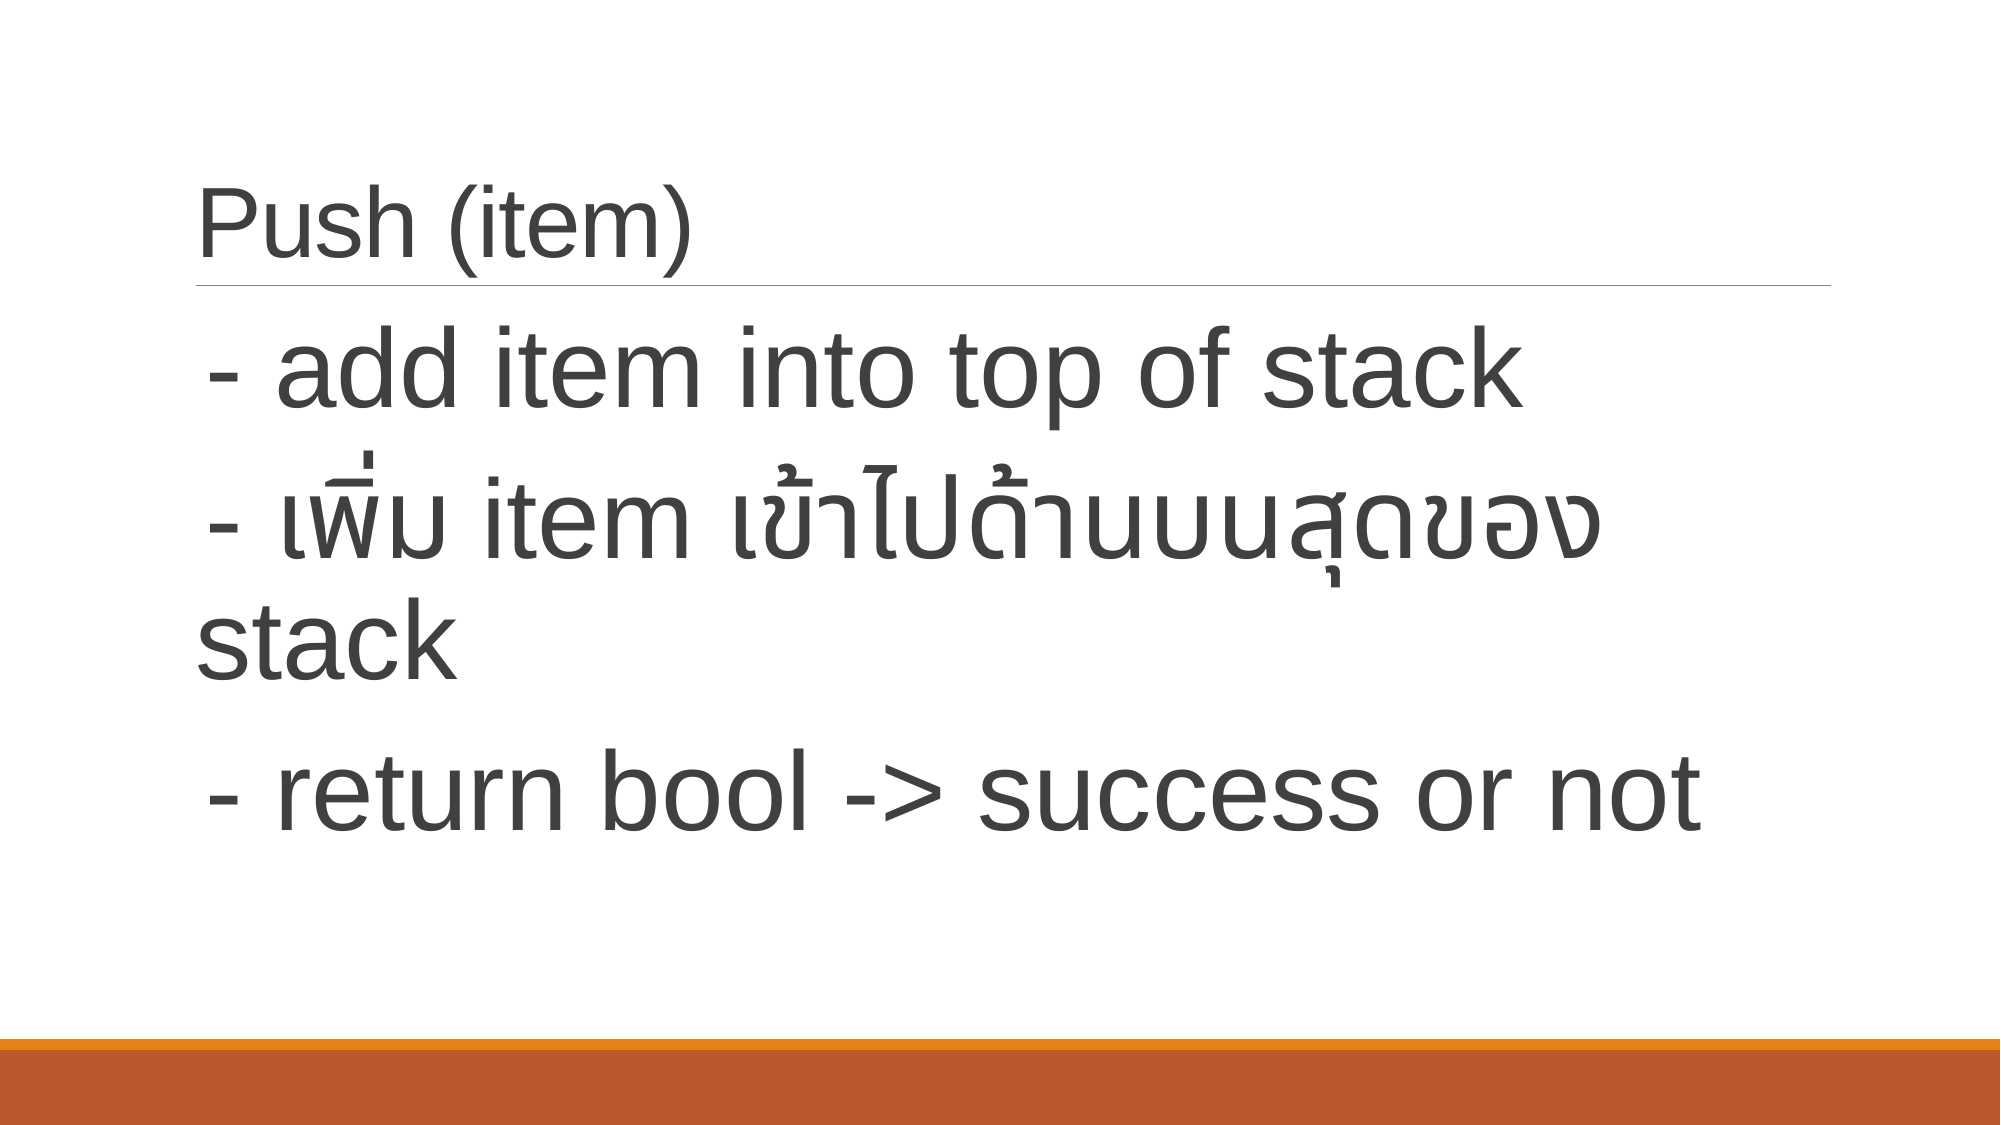

# Push (item)
- add item into top of stack
- เพิ่ม item เข้าไปด้านบนสุดของ stack
- return bool -> success or not